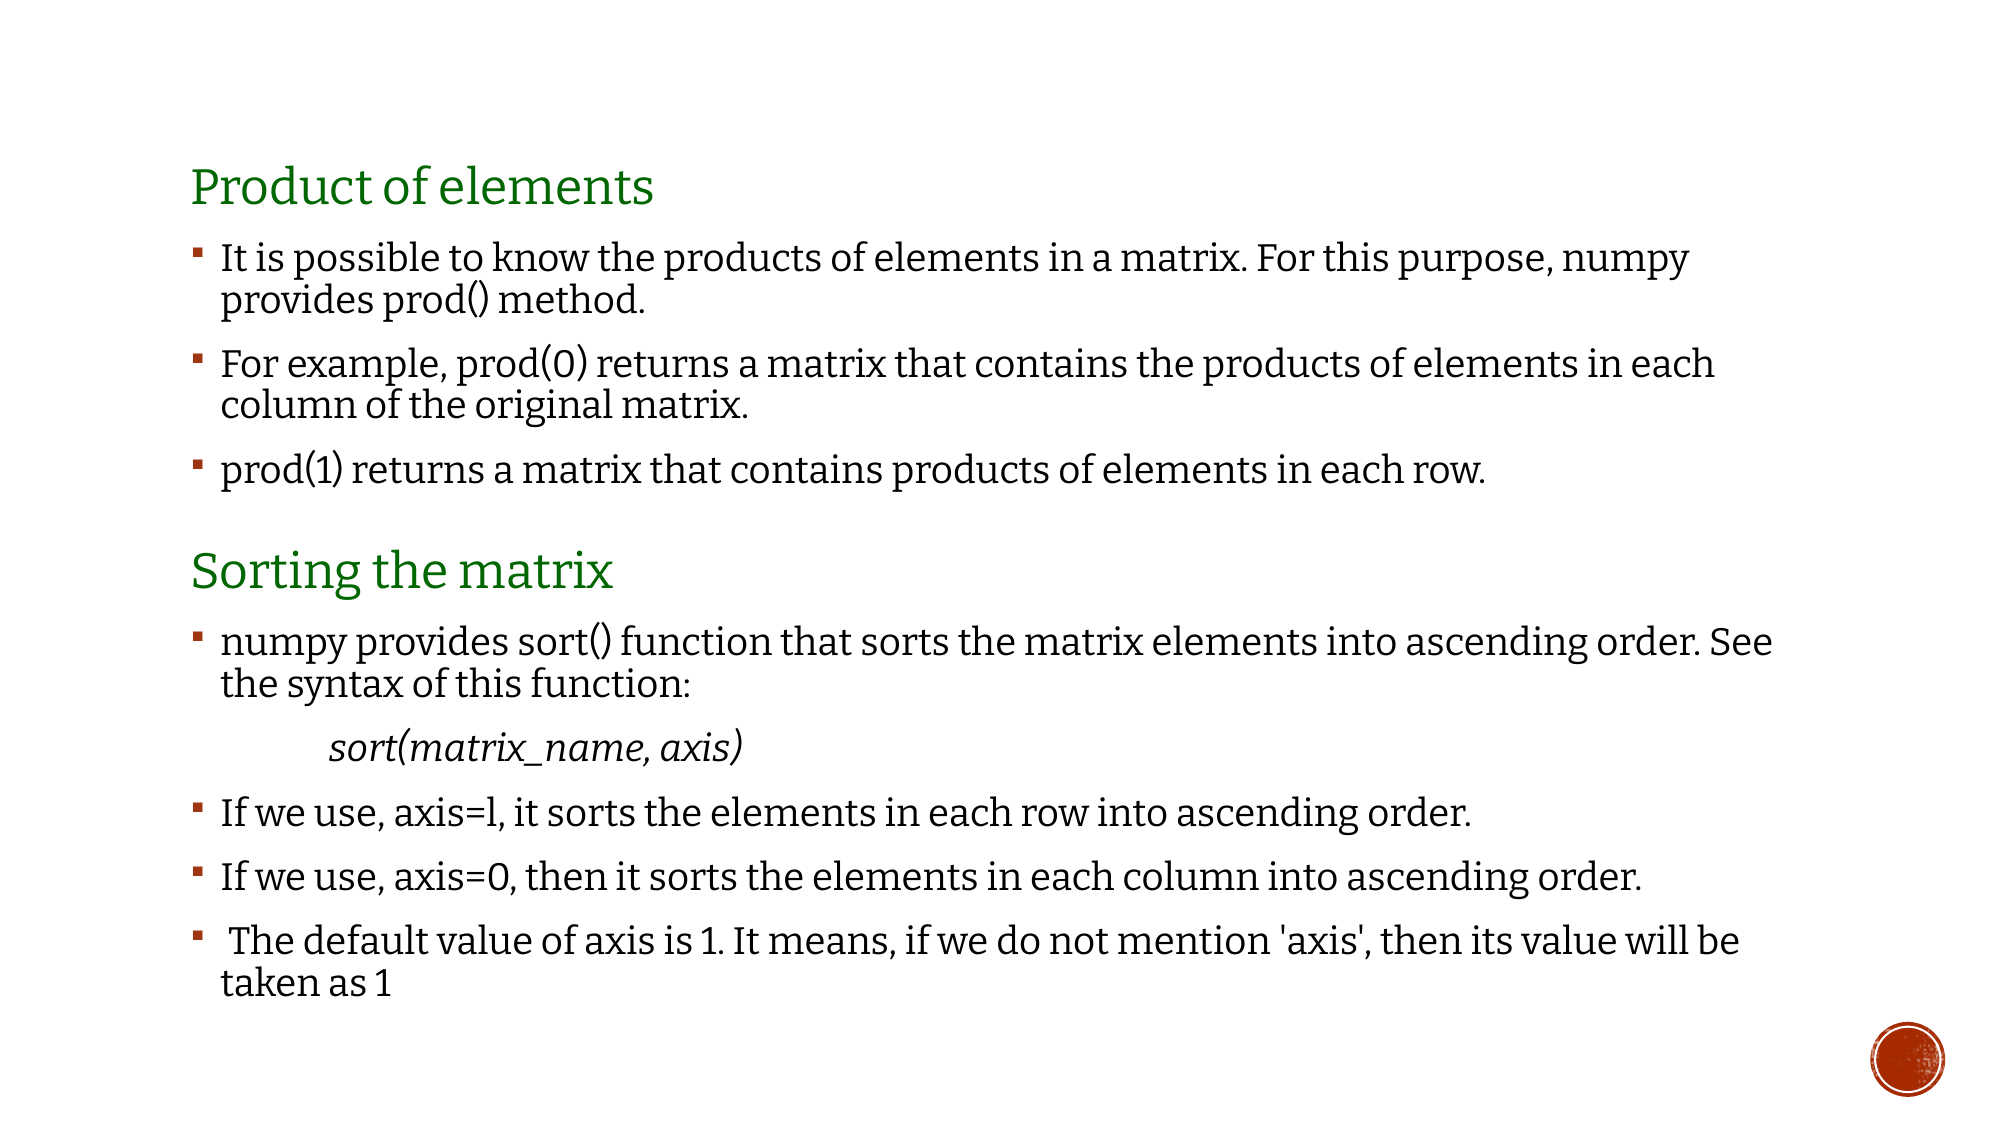

Product of elements
It is possible to know the products of elements in a matrix. For this purpose, numpy provides prod() method.
For example, prod(0) returns a matrix that contains the products of elements in each column of the original matrix.
prod(1) returns a matrix that contains products of elements in each row.

Sorting the matrix
numpy provides sort() function that sorts the matrix elements into ascending order. See the syntax of this function:
	sort(matrix_name, axis)
If we use, axis=l, it sorts the elements in each row into ascending order.
If we use, axis=0, then it sorts the elements in each column into ascending order.
 The default value of axis is 1. It means, if we do not mention 'axis', then its value will be taken as 1